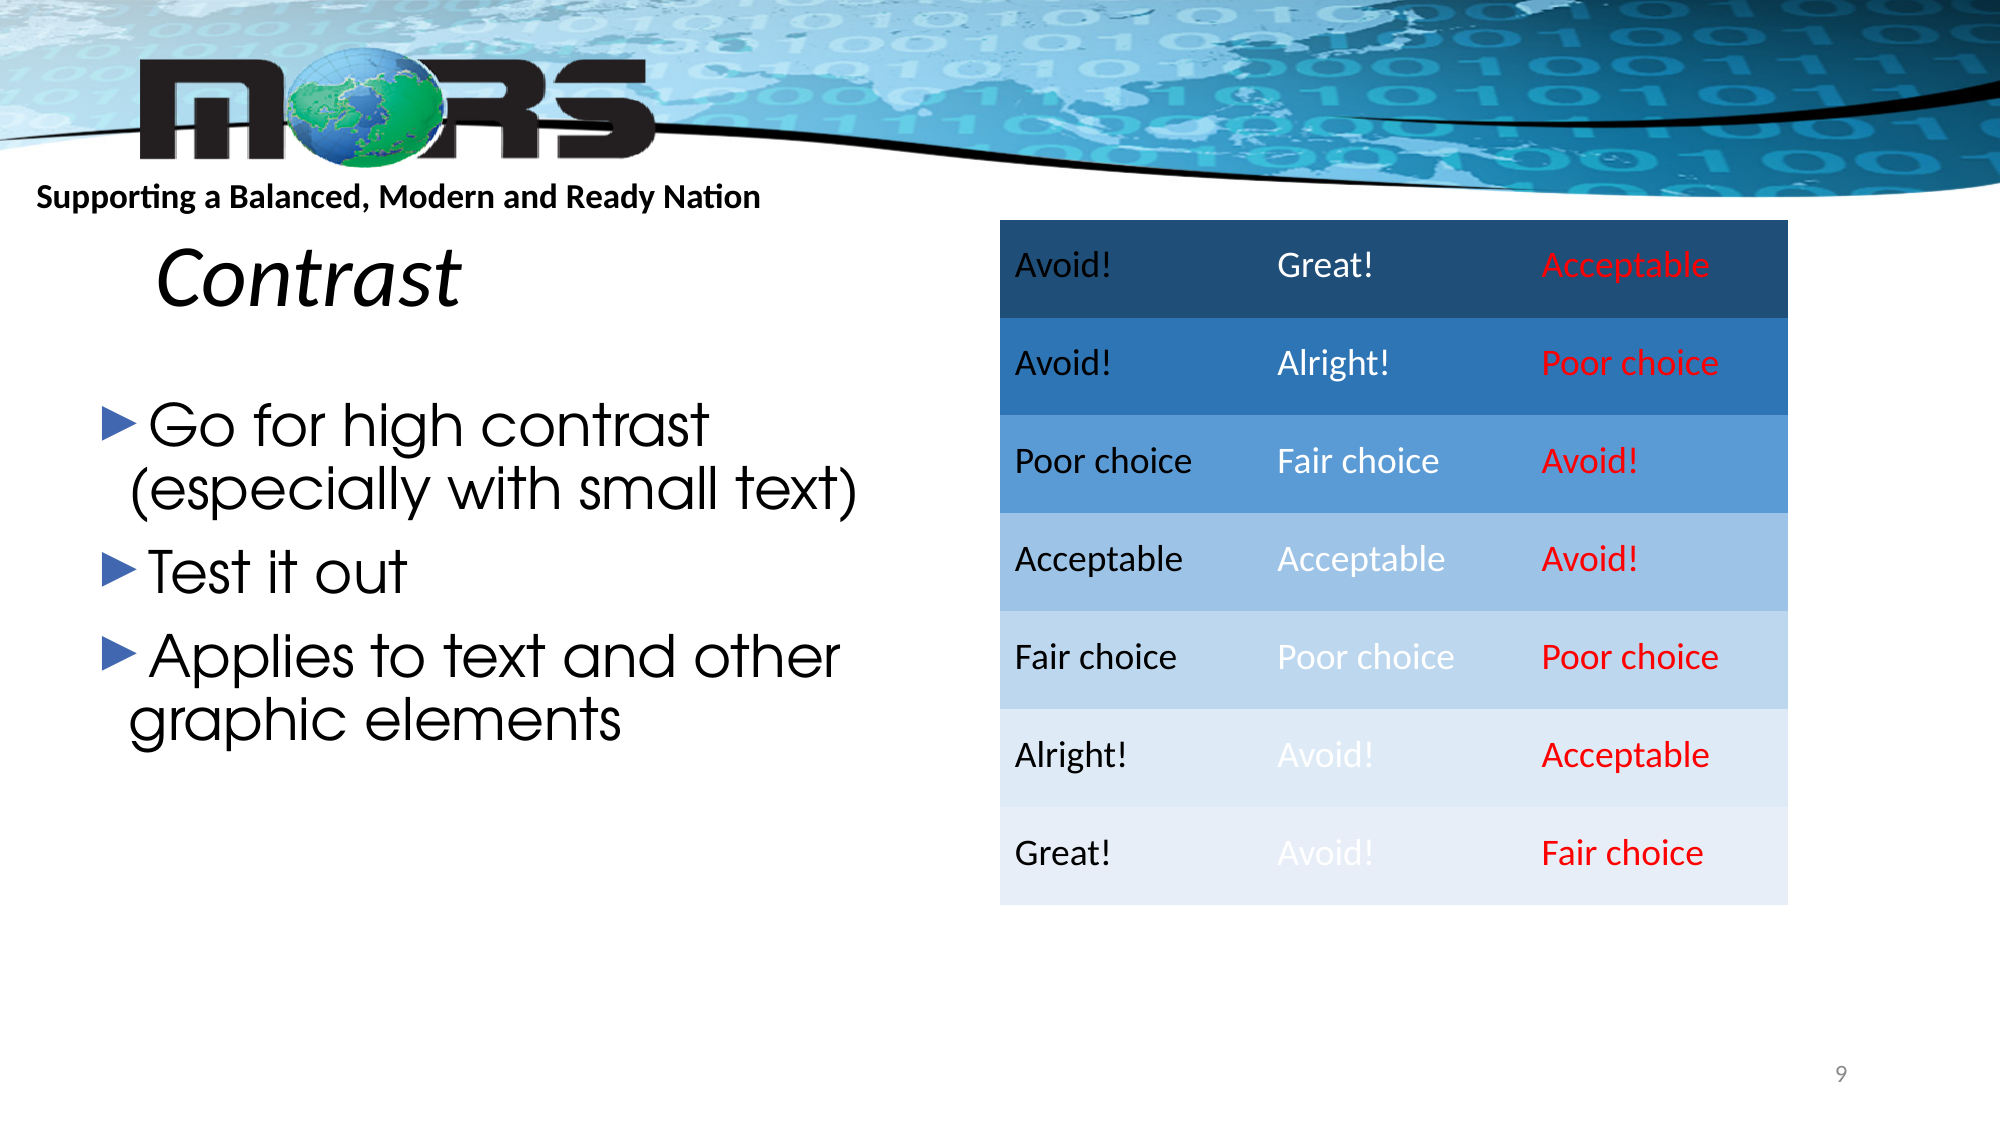

| Avoid! | Great! | Acceptable |
| --- | --- | --- |
| Avoid! | Alright! | Poor choice |
| Poor choice | Fair choice | Avoid! |
| Acceptable | Acceptable | Avoid! |
| Fair choice | Poor choice | Poor choice |
| Alright! | Avoid! | Acceptable |
| Great! | Avoid! | Fair choice |
# Contrast
Go for high contrast (especially with small text)
Test it out
Applies to text and other graphic elements
9